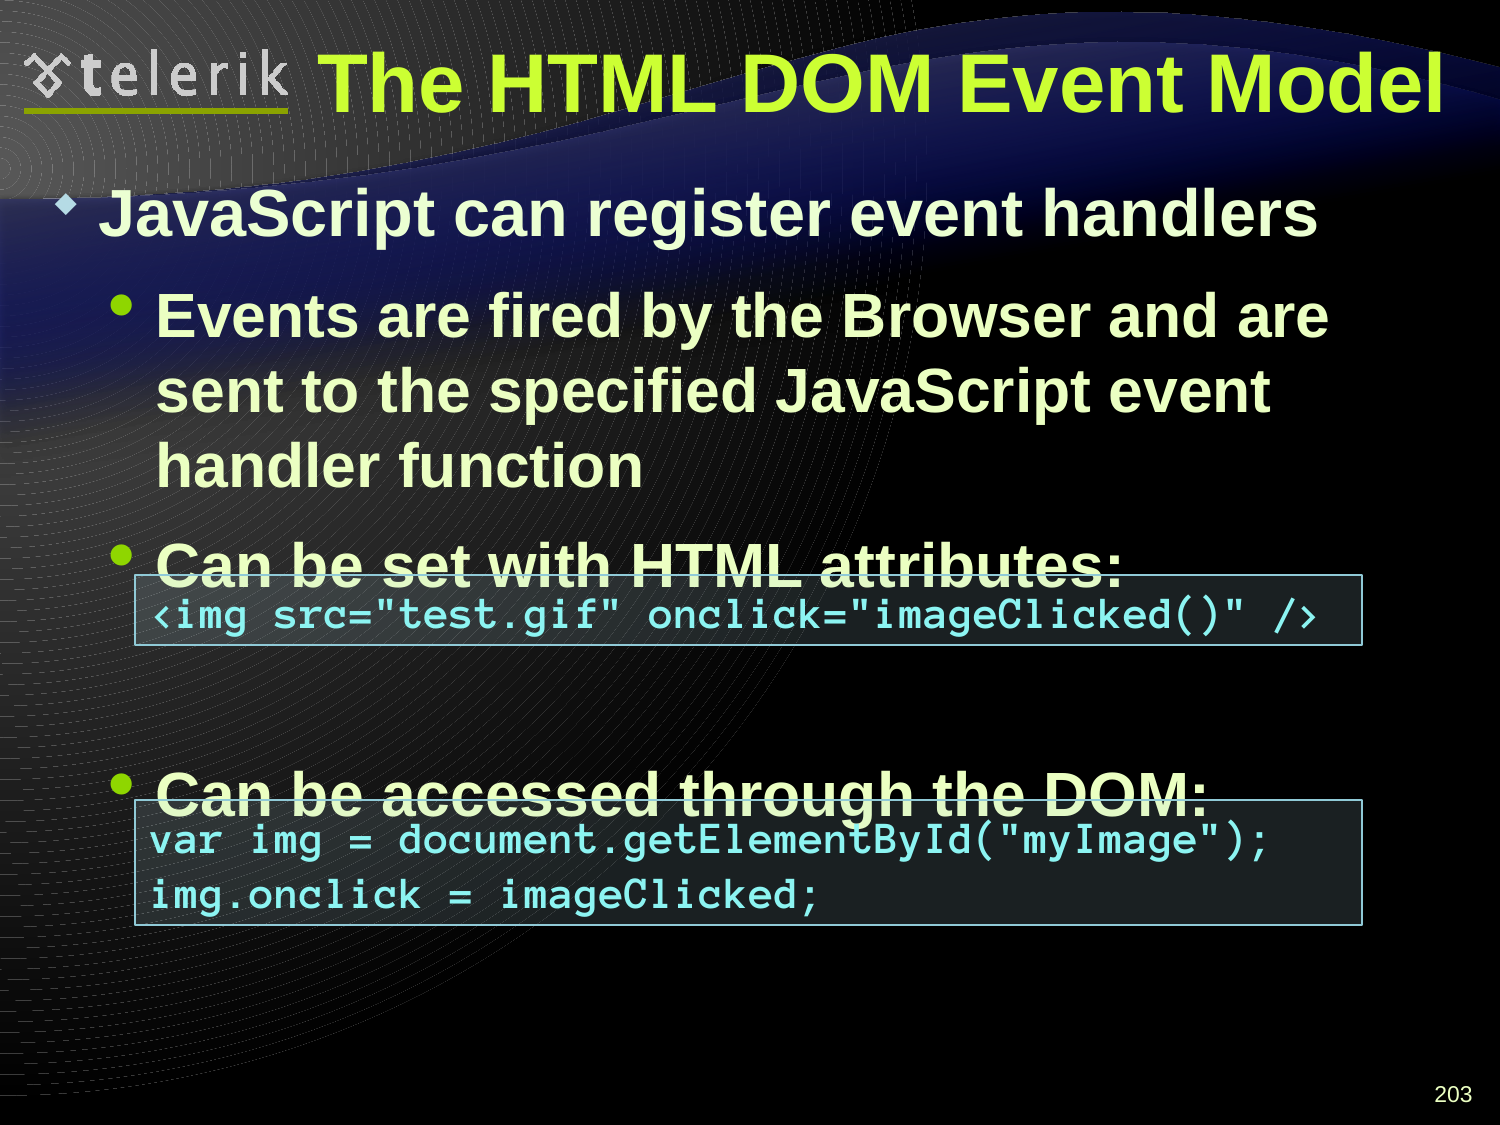

# The HTML DOM Event Model
JavaScript can register event handlers
Events are fired by the Browser and are sent to the specified JavaScript event handler function
Can be set with HTML attributes:

Can be accessed through the DOM:
<img src="test.gif" onclick="imageClicked()" />
var img = document.getElementById("myImage");
img.onclick = imageClicked;
203